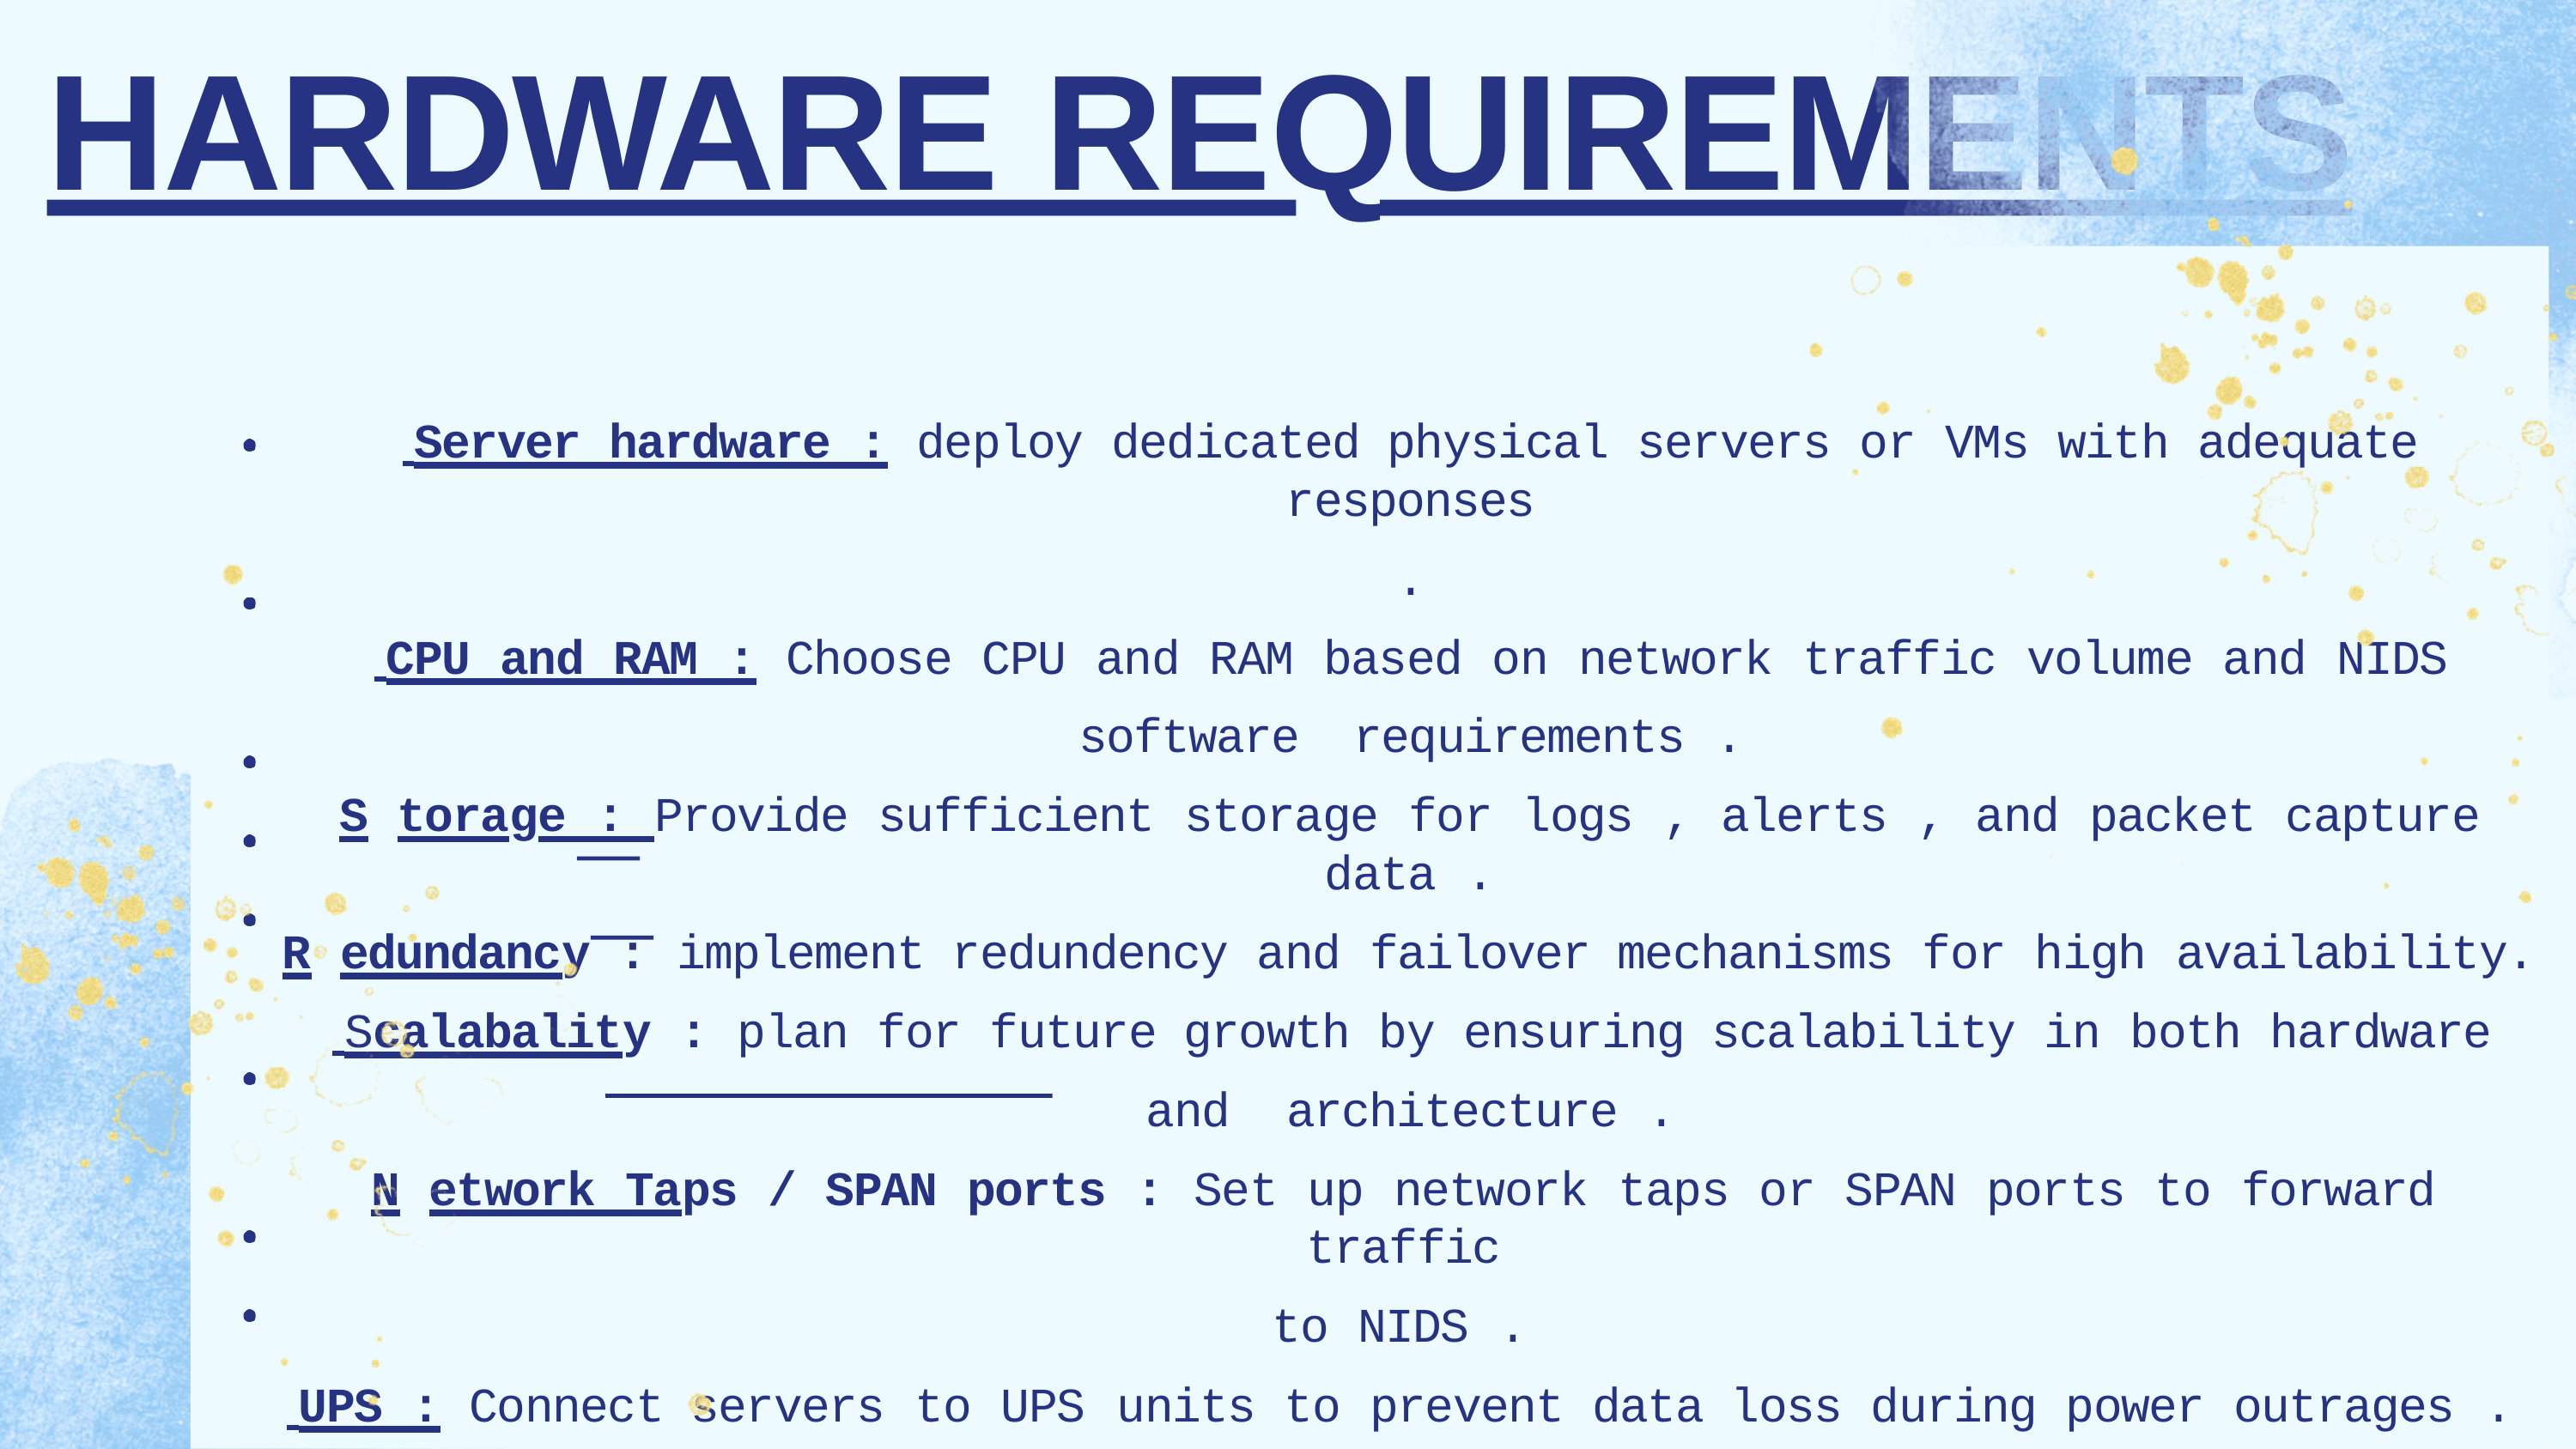

# HARDWARE REQUIREMENTS

 Server hardware : deploy dedicated physical servers or VMs with adequate responses
.
 CPU and RAM : Choose CPU and RAM based on network traffic volume and NIDS software  requirements .
S torage : Provide sufficient storage for logs , alerts , and packet capture data .
R edundancy : implement redundency and failover mechanisms for high availability.
 Scalabality : plan for future growth by ensuring scalability in both hardware and  architecture .
N etwork Taps / SPAN ports : Set up network taps or SPAN ports to forward traffic
to NIDS .
 UPS : Connect servers to UPS	units to prevent data loss during power outrages .
C ooling and Rack spaces : Ensure proper cooling and allocate rack space for
hardware .